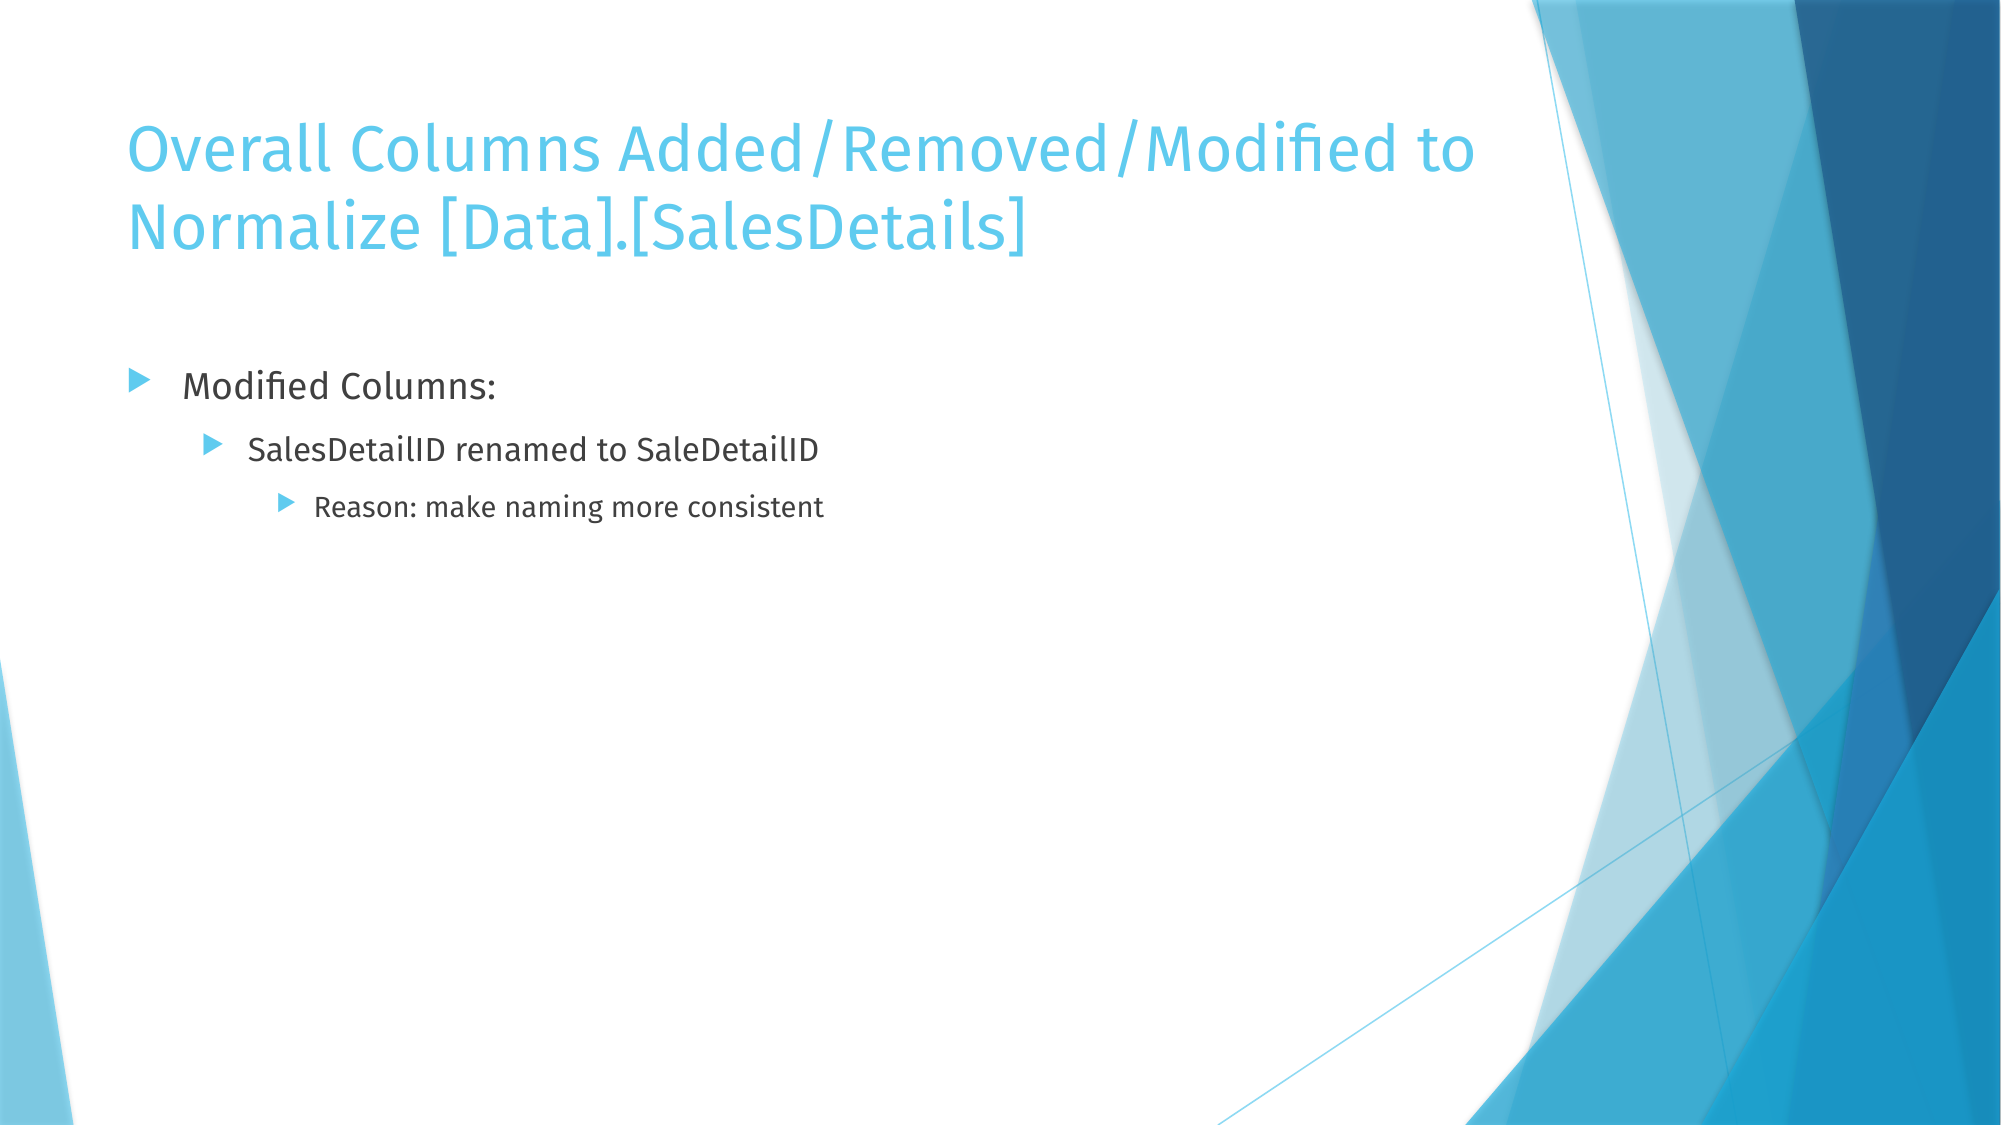

# Overall Columns Added/Removed/Modified to Normalize [Data].[SalesDetails]
Modified Columns:
SalesDetailID renamed to SaleDetailID
Reason: make naming more consistent